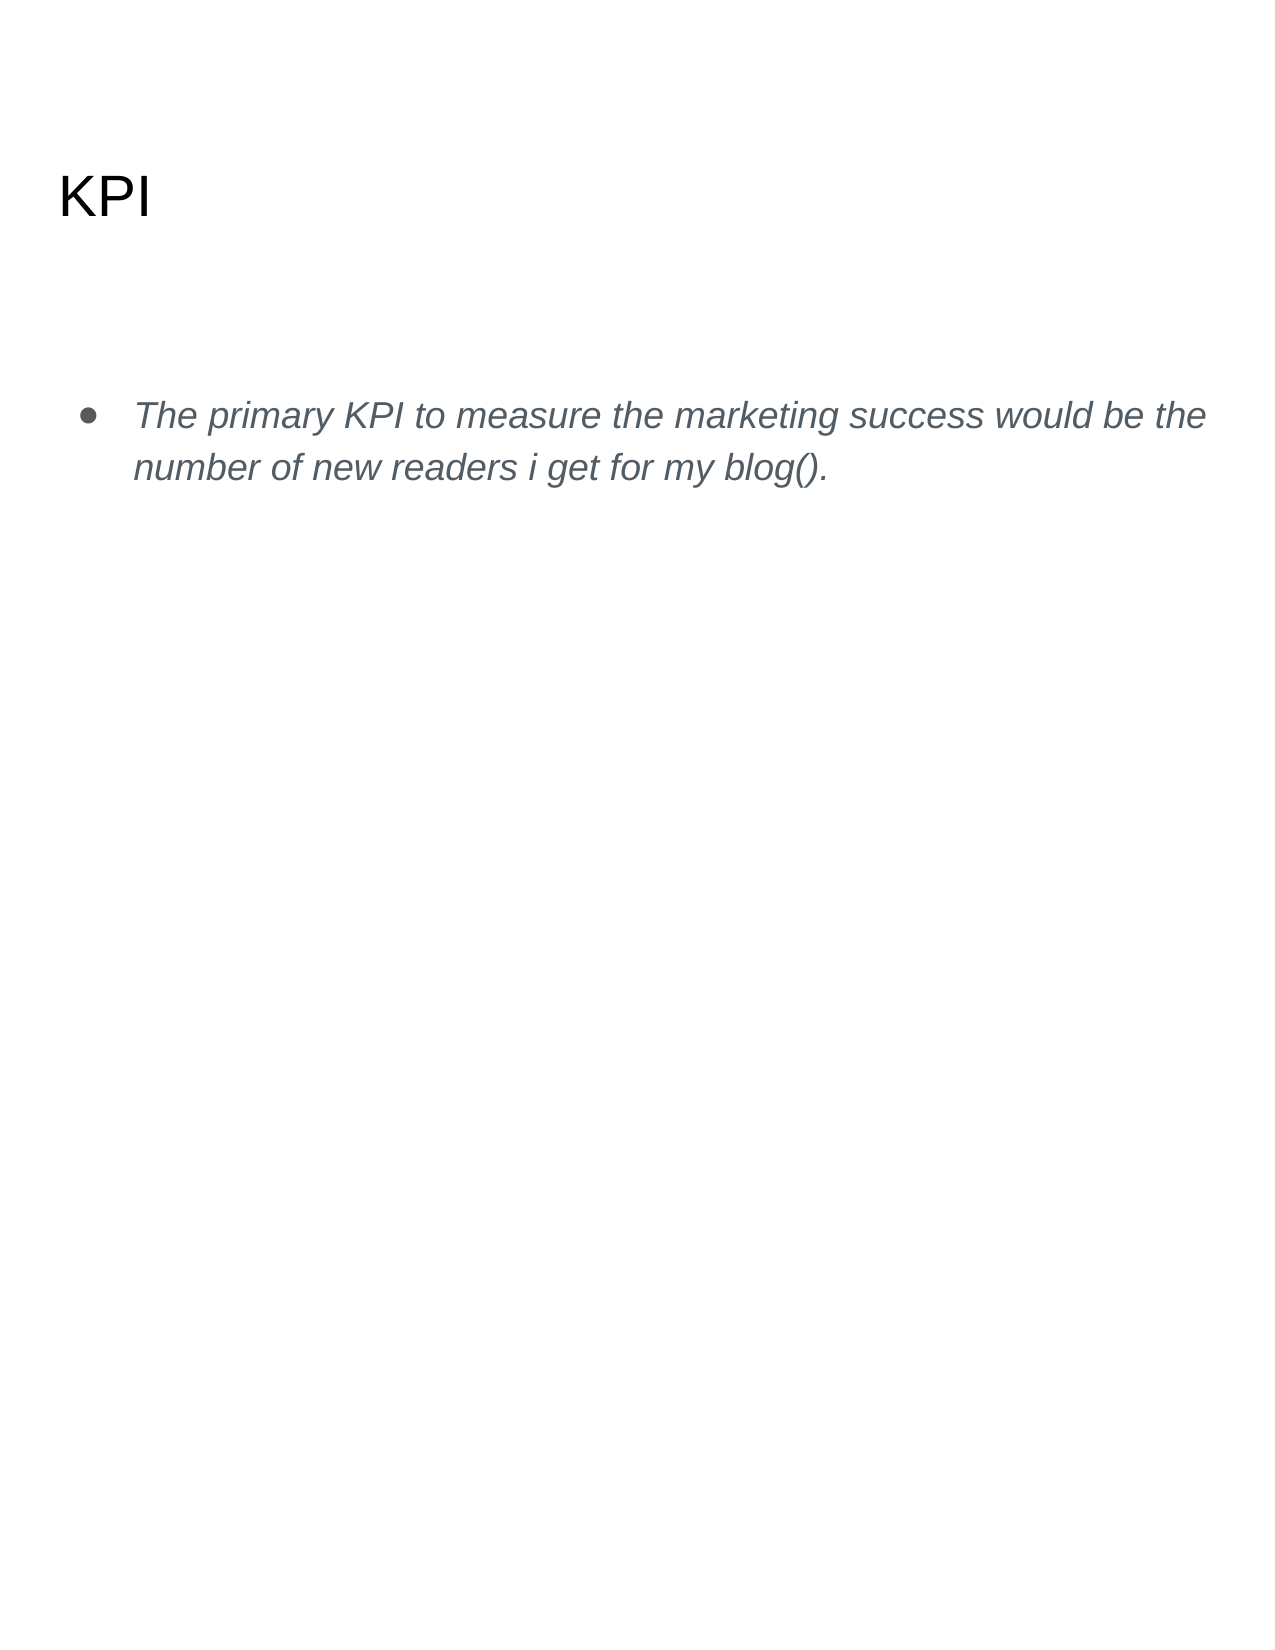

# KPI
The primary KPI to measure the marketing success would be the number of new readers i get for my blog().